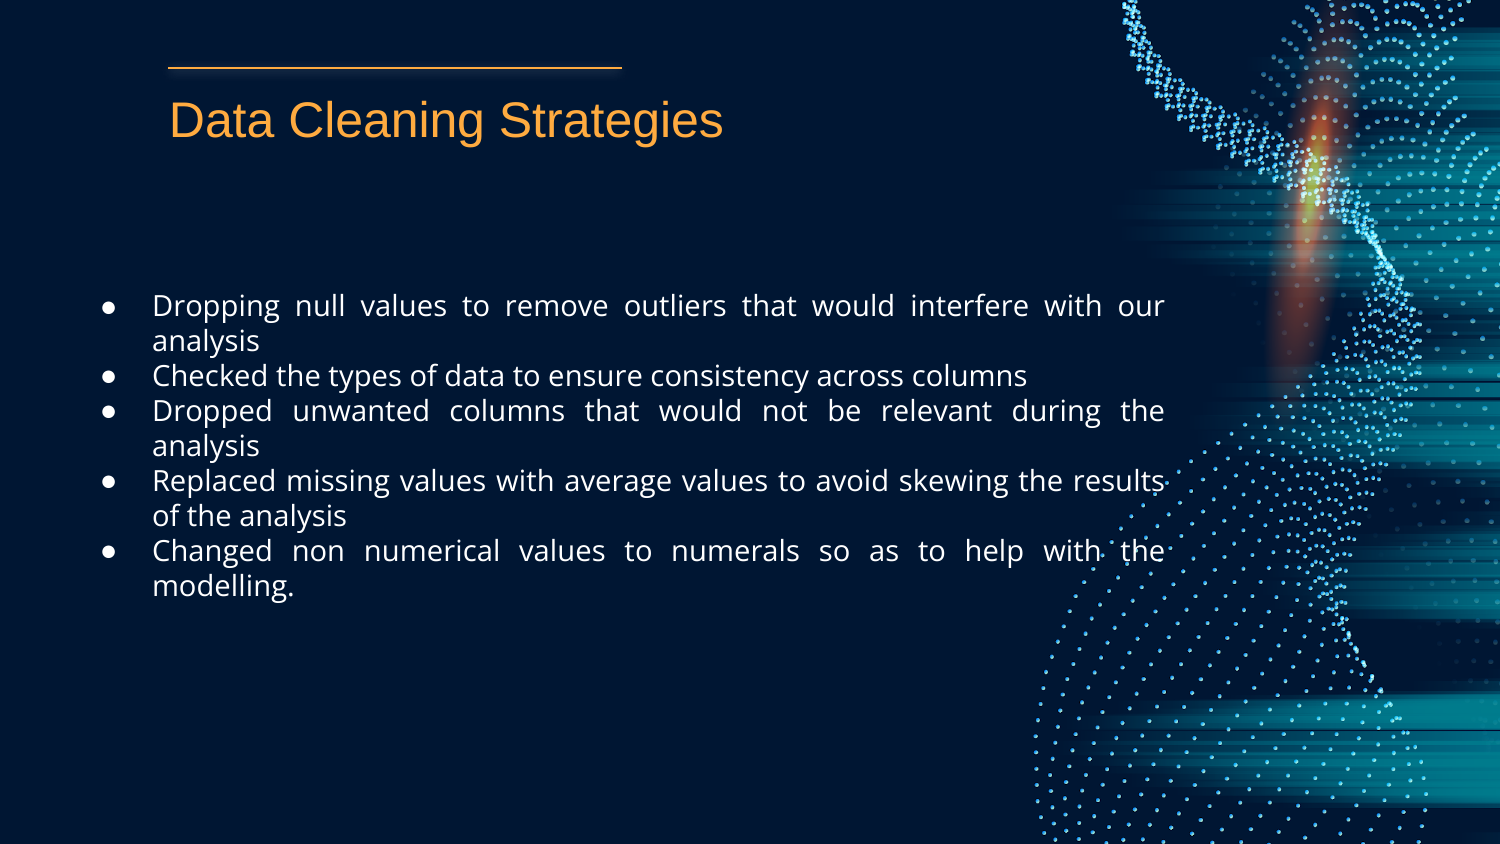

# Data Cleaning Strategies
Dropping null values to remove outliers that would interfere with our analysis
Checked the types of data to ensure consistency across columns
Dropped unwanted columns that would not be relevant during the analysis
Replaced missing values with average values to avoid skewing the results of the analysis
Changed non numerical values to numerals so as to help with the modelling.